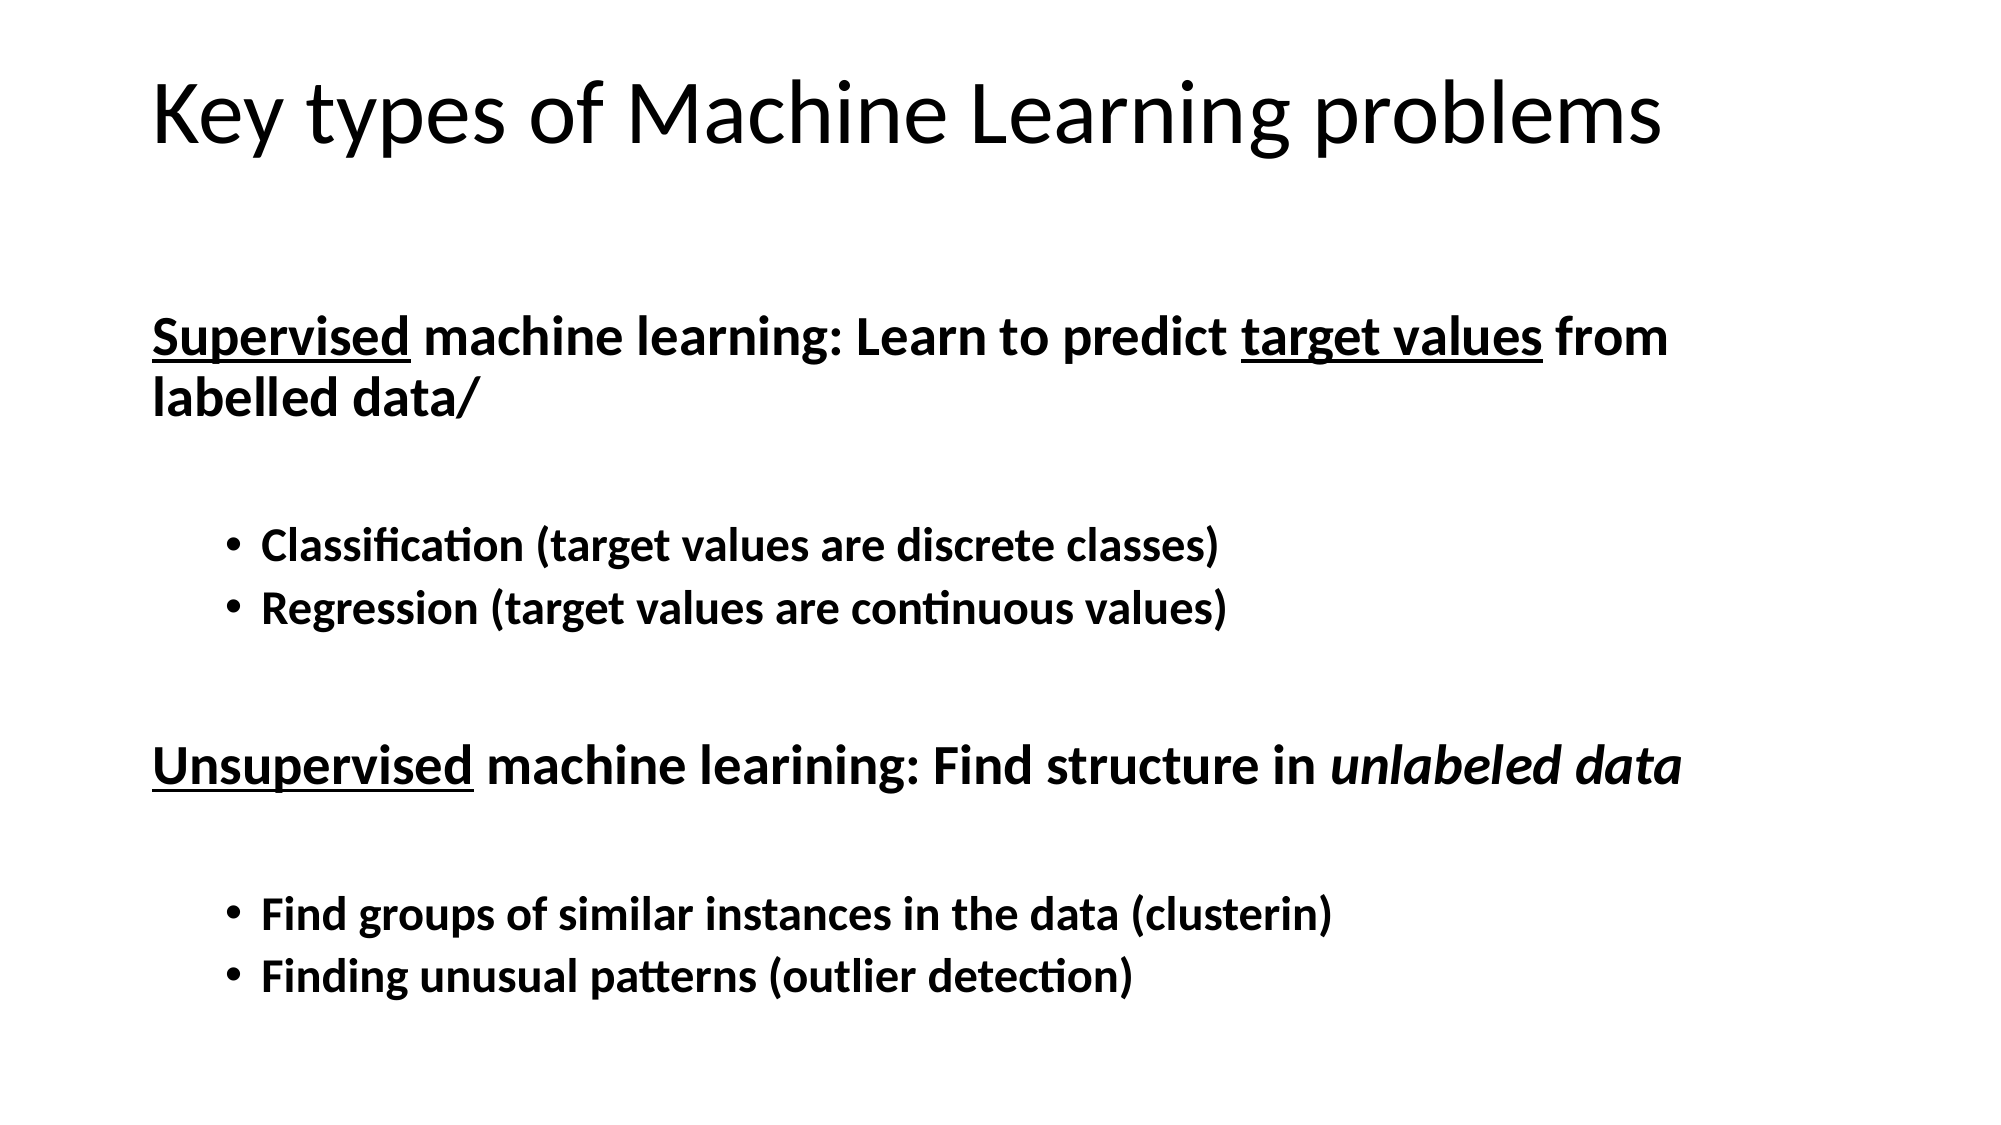

# Key types of Machine Learning problems
Supervised machine learning: Learn to predict target values from labelled data/

Classification (target values are discrete classes)
Regression (target values are continuous values)

Unsupervised machine learining: Find structure in unlabeled data

Find groups of similar instances in the data (clusterin)
Finding unusual patterns (outlier detection)